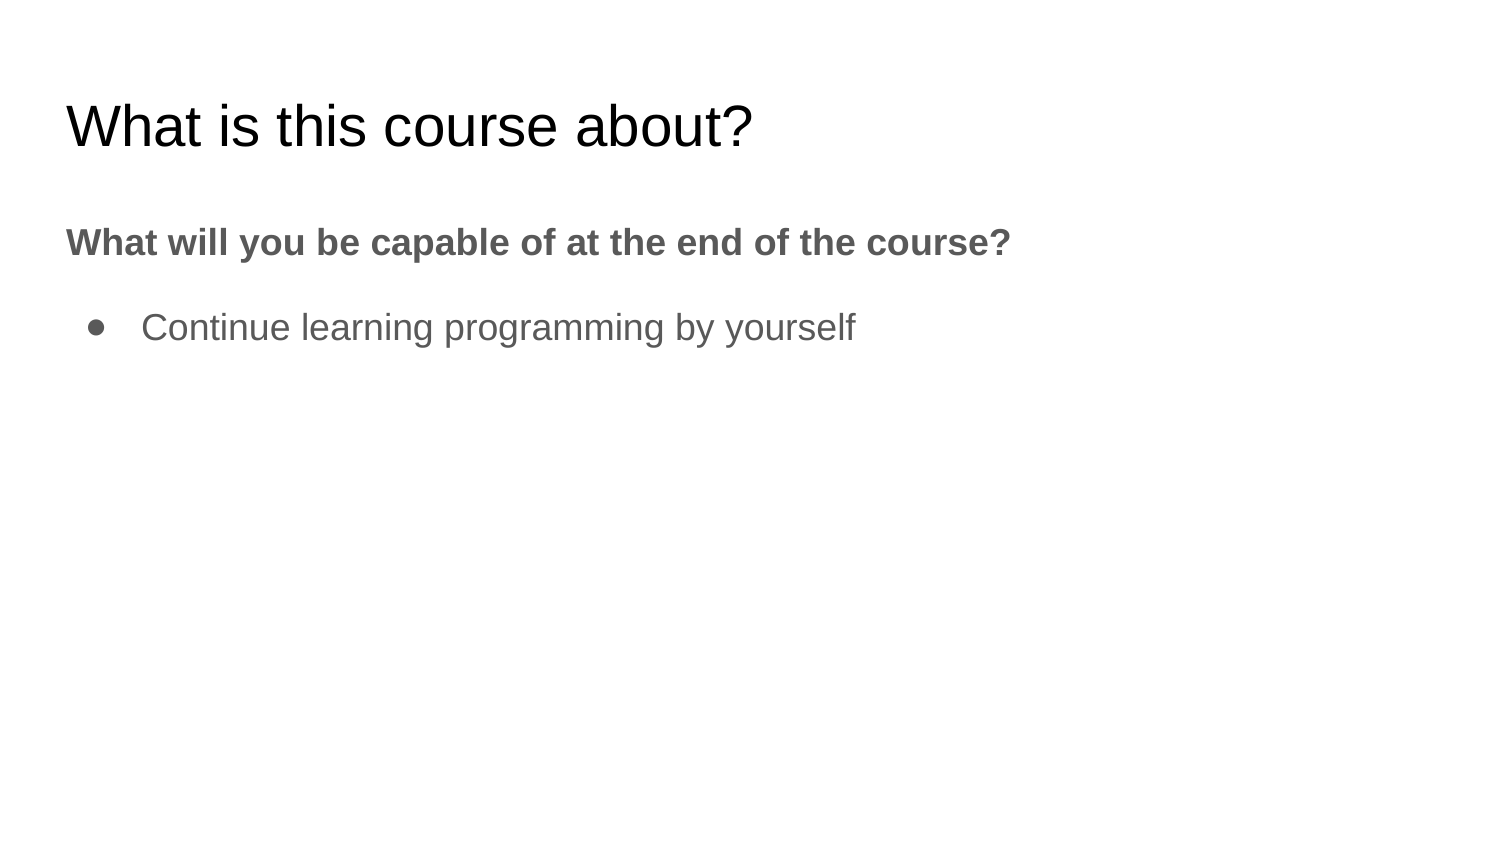

# What is this course about?
What will you be capable of at the end of the course?
Continue learning programming by yourself